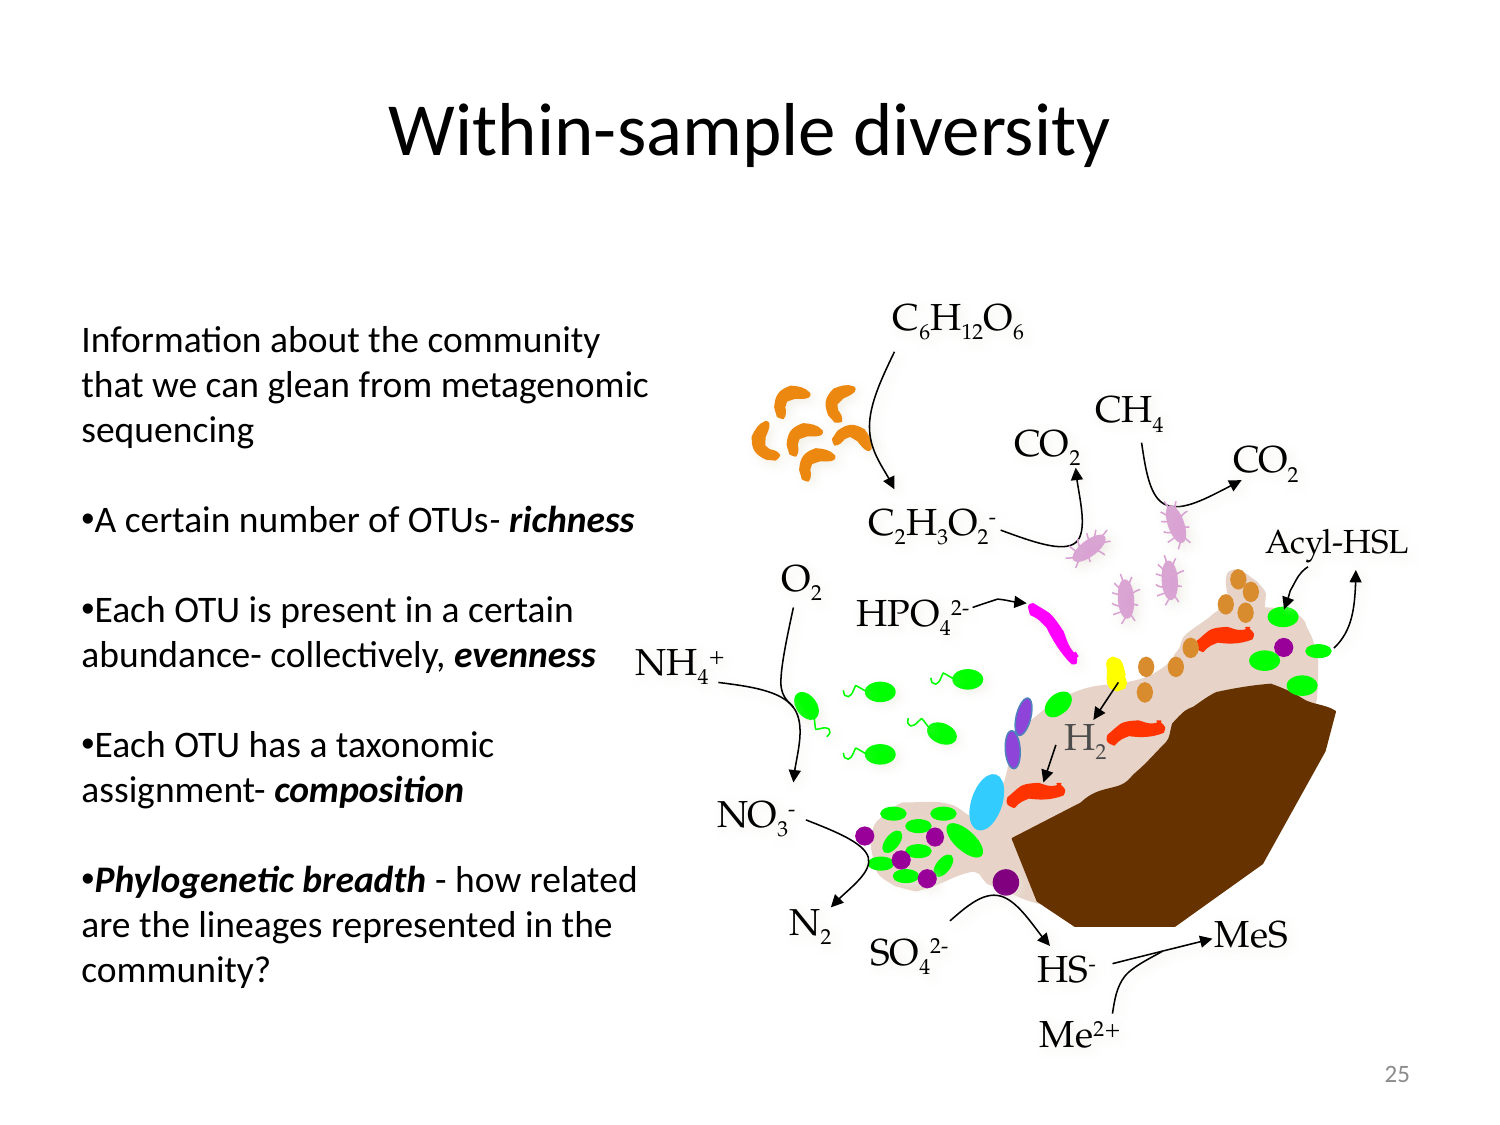

# Within-sample diversity
C6H12O6

CH4
CO2
CO2

C2H3O2-
Acyl-HSL
O2

HPO42-

NH4+

H2

NO3-

N2

MeS
SO42-
HS-

Me2+
Information about the community that we can glean from metagenomic sequencing

A certain number of OTUs- richness

Each OTU is present in a certain abundance- collectively, evenness

Each OTU has a taxonomic assignment- composition

Phylogenetic breadth - how related are the lineages represented in the community?

25